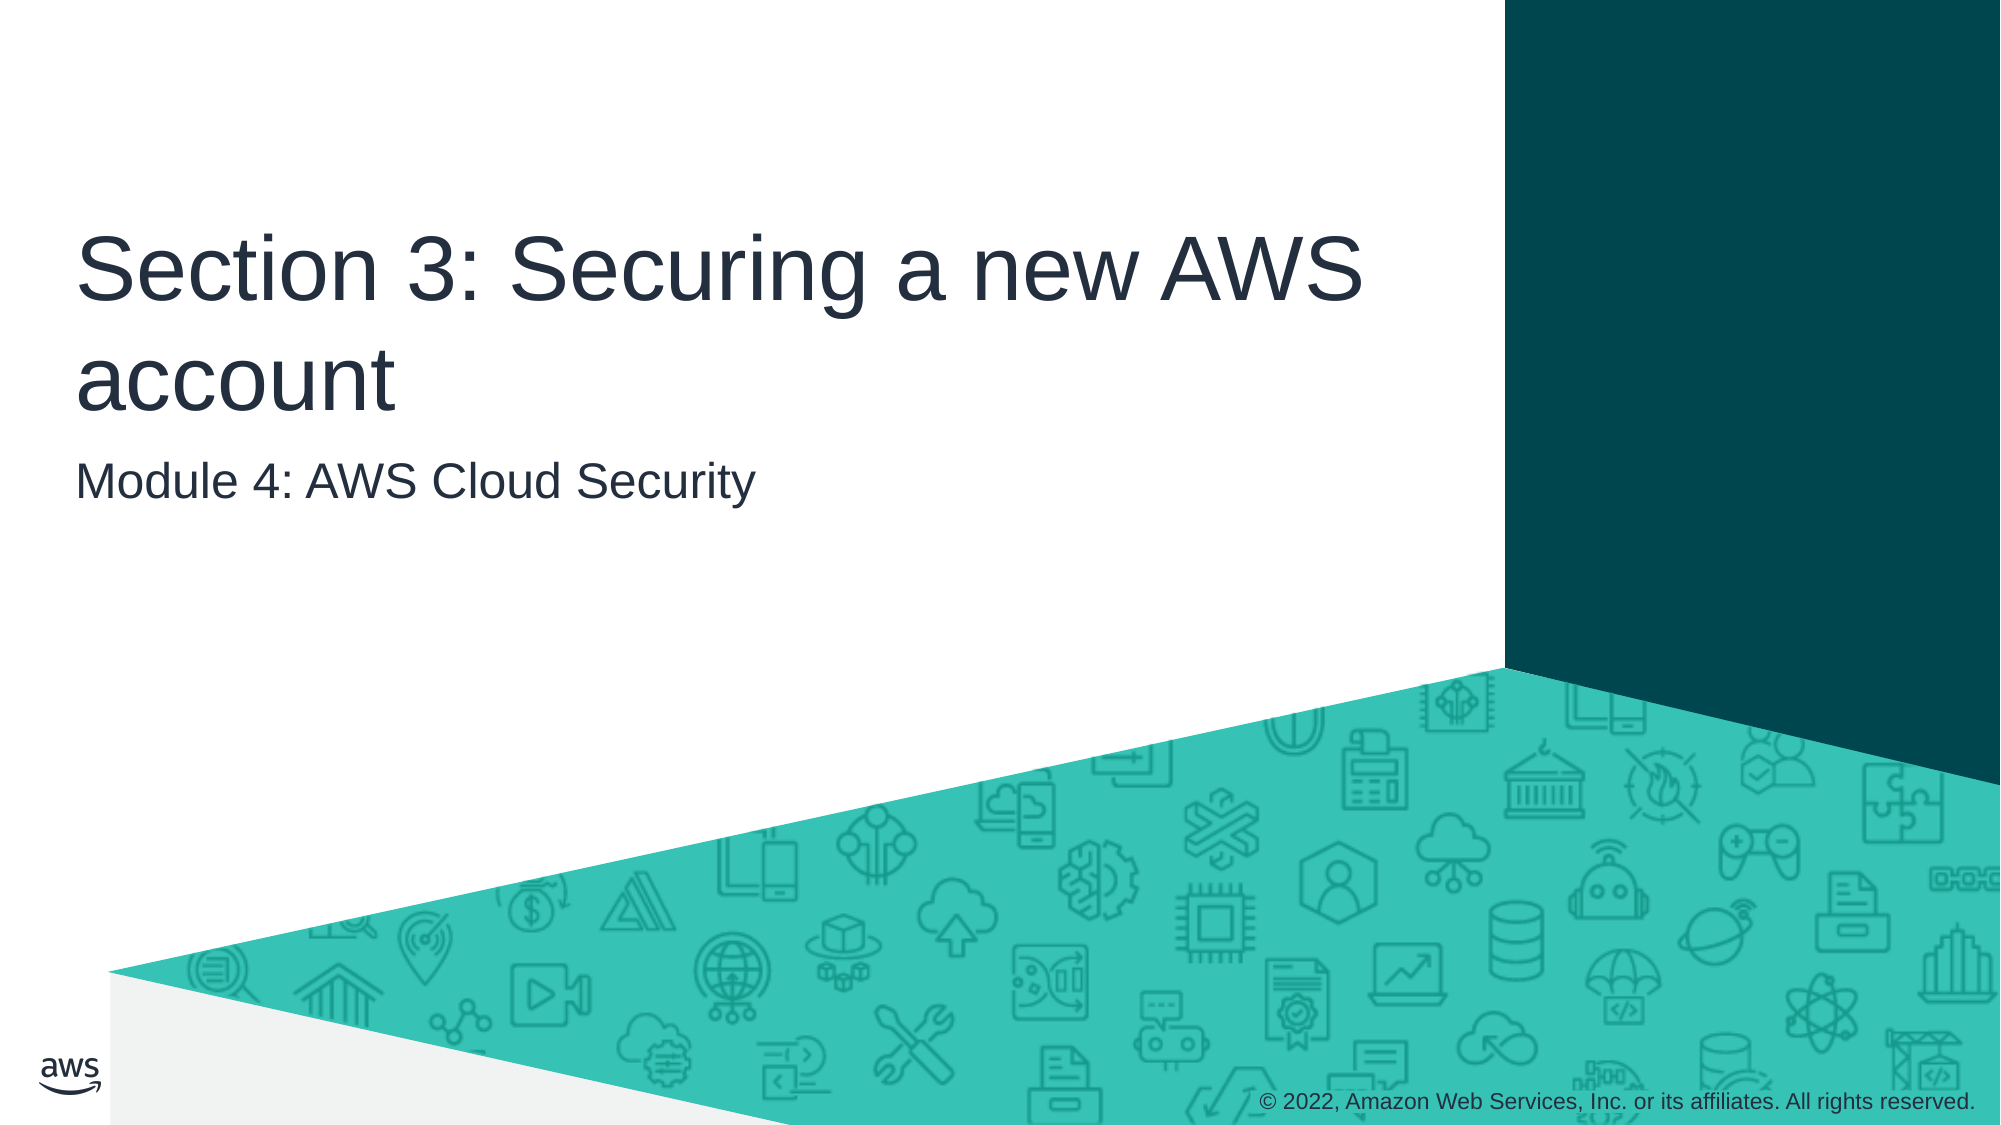

# Section 3: Securing a new AWS account
Module 4: AWS Cloud Security